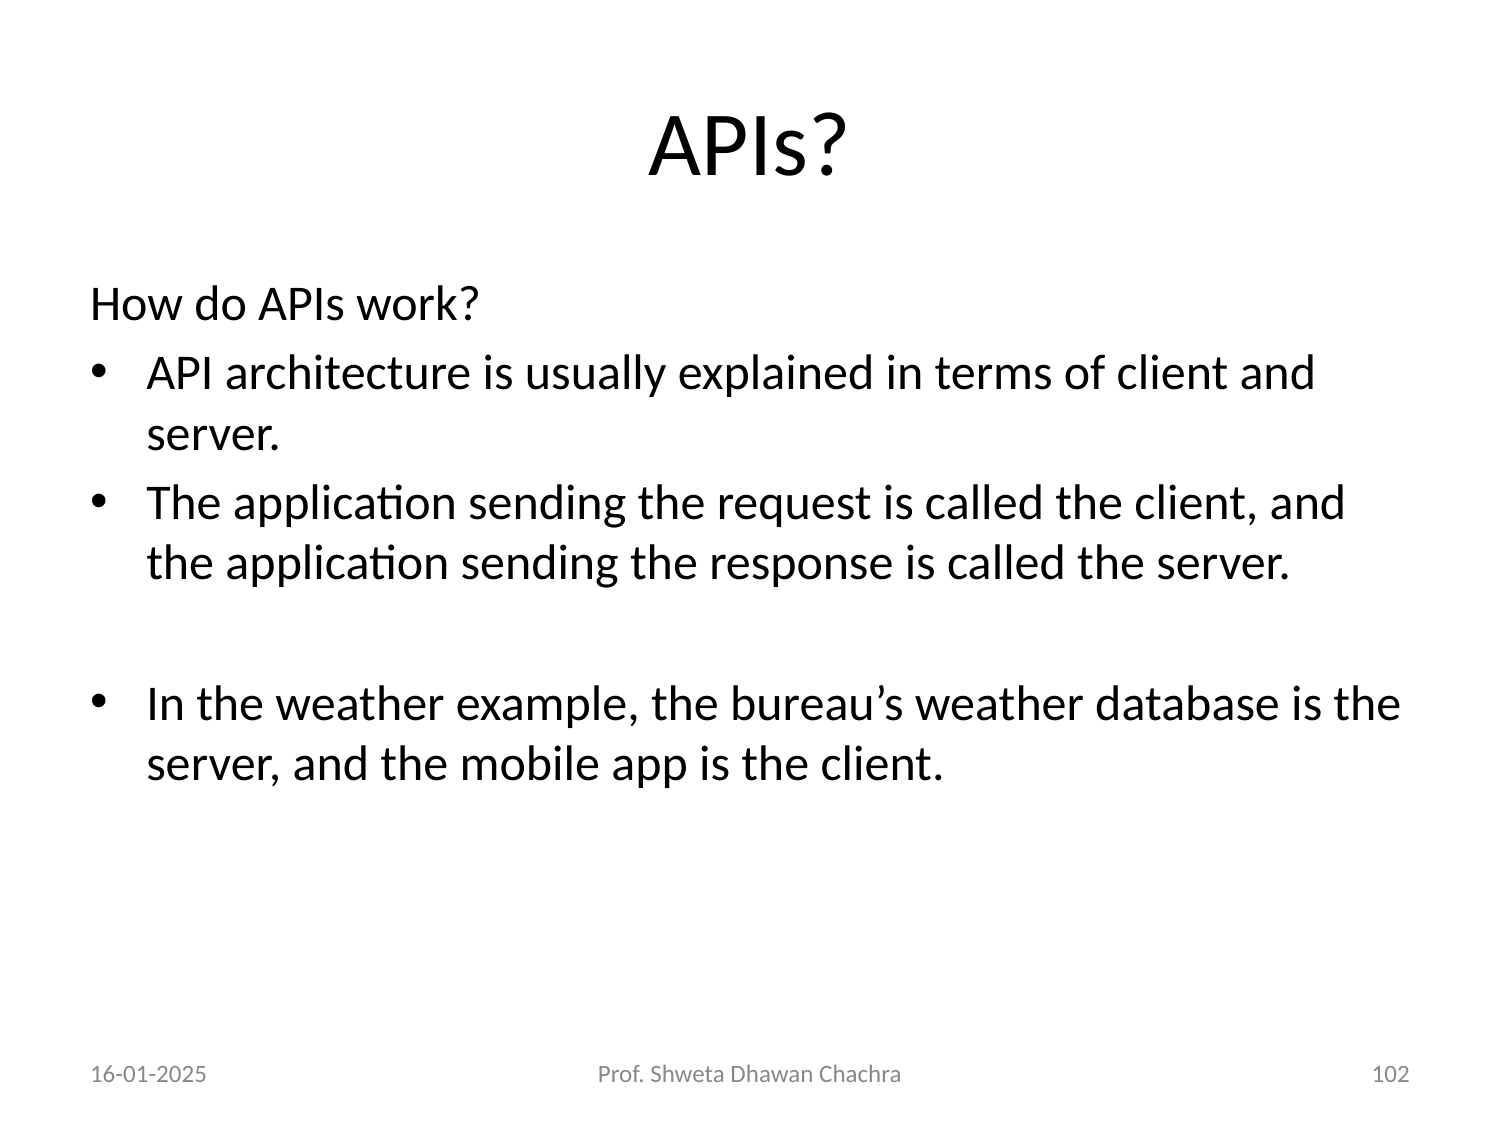

# APIs?
How do APIs work?
API architecture is usually explained in terms of client and server.
The application sending the request is called the client, and the application sending the response is called the server.

In the weather example, the bureau’s weather database is the server, and the mobile app is the client.
16-01-2025
Prof. Shweta Dhawan Chachra
102